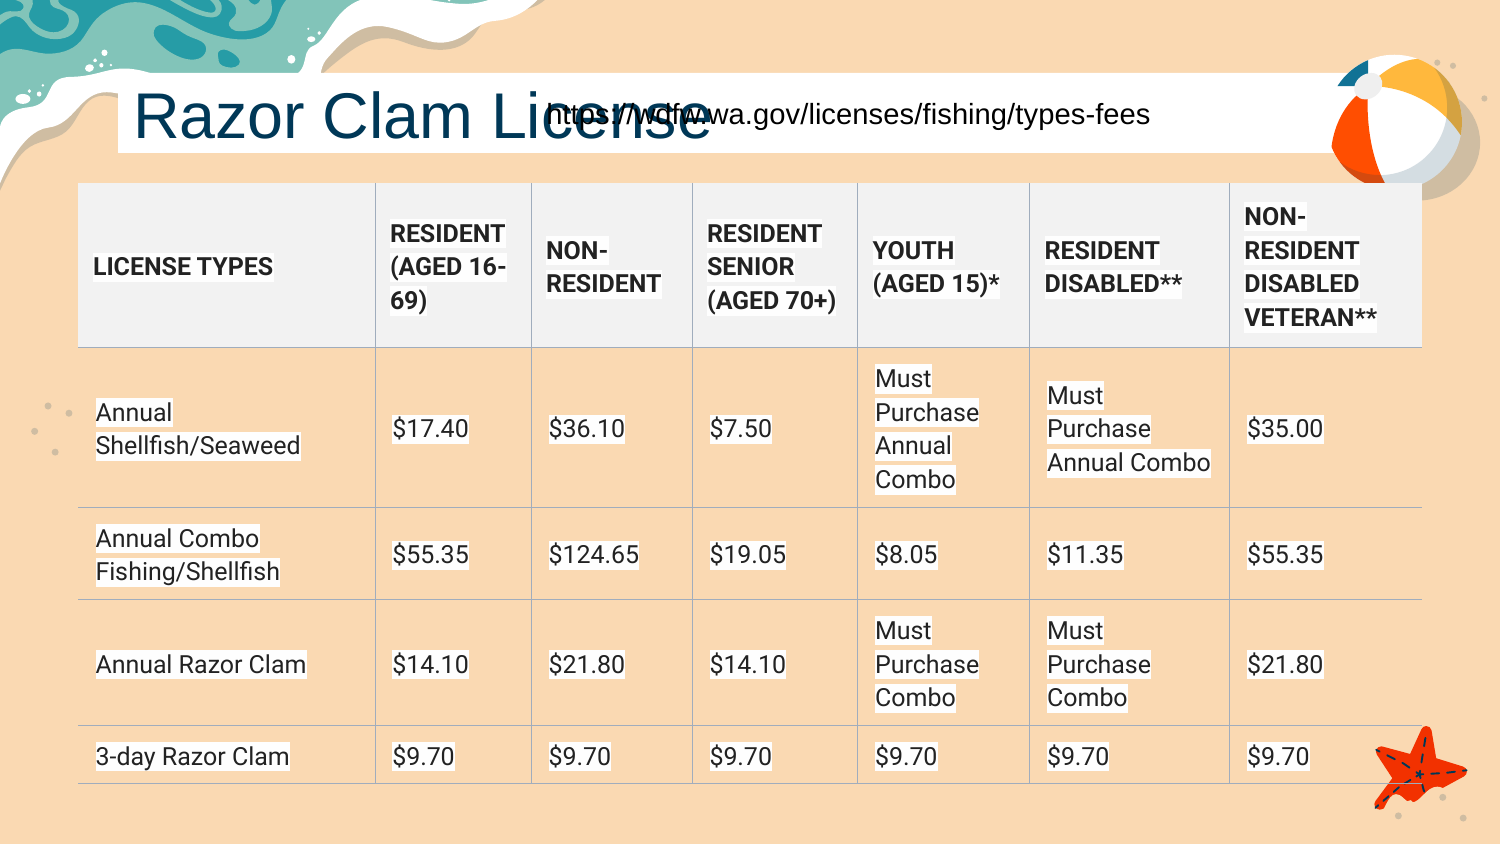

Razor Clam License
https://wdfw.wa.gov/licenses/fishing/types-fees
| LICENSE TYPES | RESIDENT (AGED 16-69) | NON-RESIDENT | RESIDENT SENIOR (AGED 70+) | YOUTH (AGED 15)\* | RESIDENT DISABLED\*\* | NON-RESIDENT DISABLED VETERAN\*\* |
| --- | --- | --- | --- | --- | --- | --- |
| Annual Shellfish/Seaweed | $17.40 | $36.10 | $7.50 | Must Purchase Annual Combo | Must Purchase Annual Combo | $35.00 |
| Annual Combo Fishing/Shellfish | $55.35 | $124.65 | $19.05 | $8.05 | $11.35 | $55.35 |
| Annual Razor Clam | $14.10 | $21.80 | $14.10 | Must Purchase Combo | Must Purchase Combo | $21.80 |
| 3-day Razor Clam | $9.70 | $9.70 | $9.70 | $9.70 | $9.70 | $9.70 |